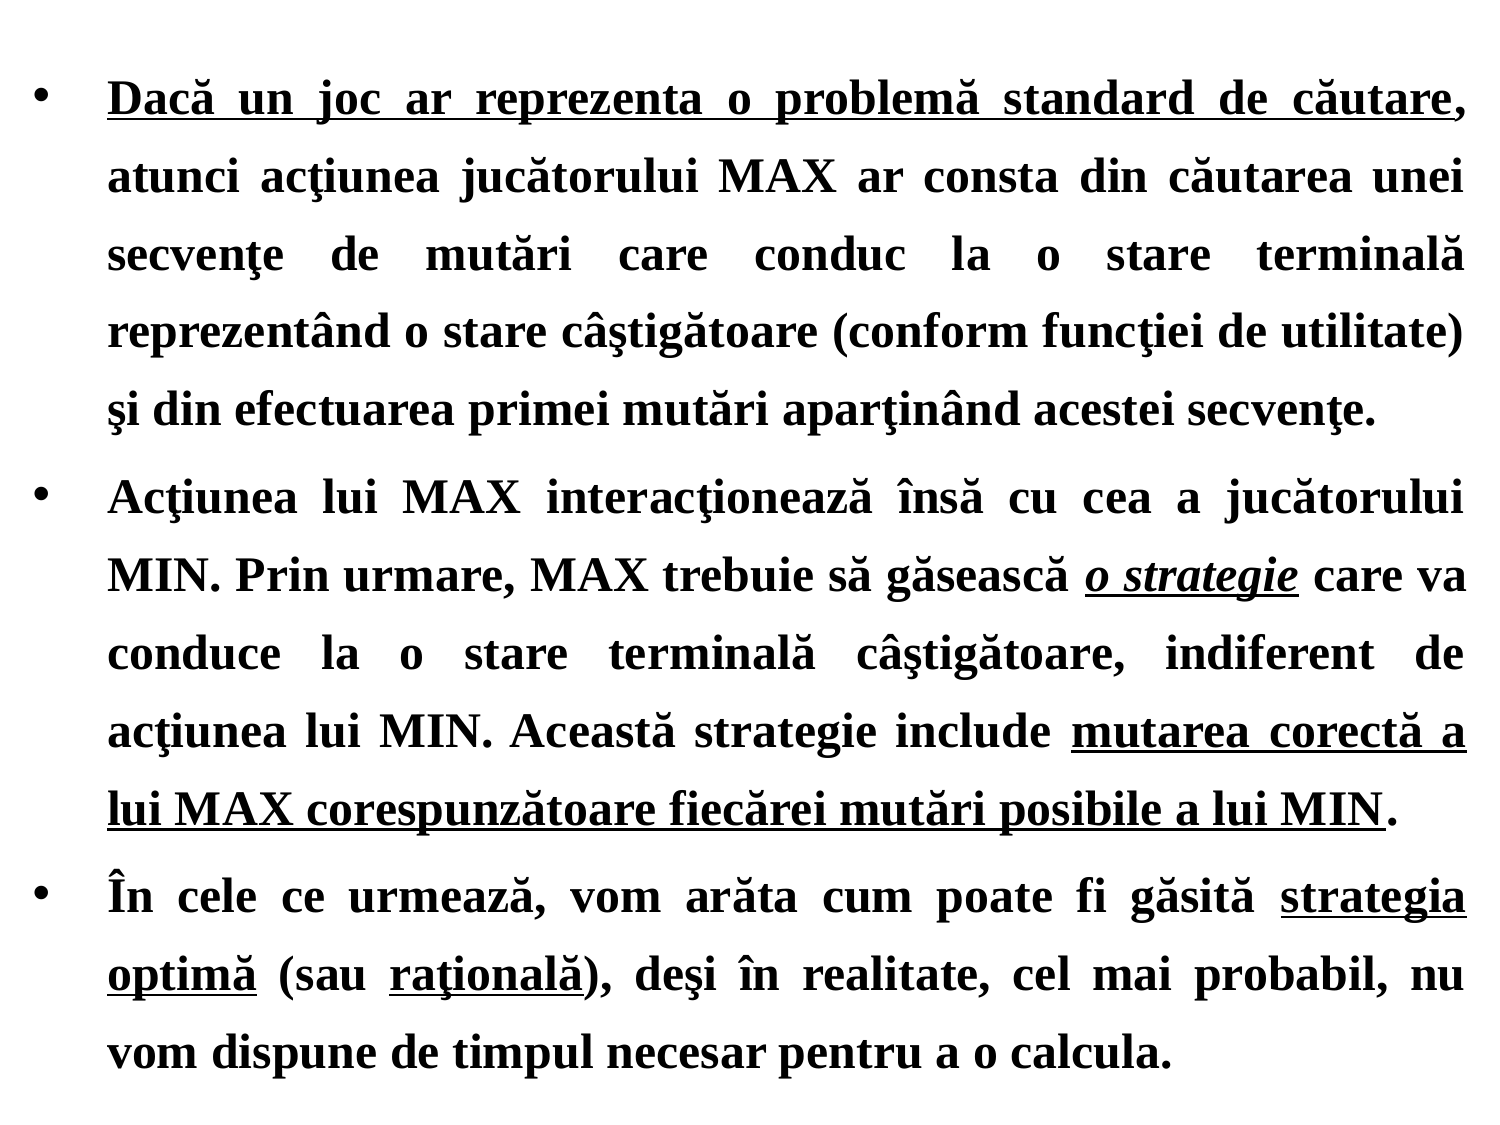

Dacă un joc ar reprezenta o problemă standard de căutare, atunci acţiunea jucătorului MAX ar consta din căutarea unei secvenţe de mutări care conduc la o stare terminală reprezentând o stare câştigătoare (conform funcţiei de utilitate) şi din efectuarea primei mutări aparţinând acestei secvenţe.
Acţiunea lui MAX interacţionează însă cu cea a jucătorului MIN. Prin urmare, MAX trebuie să găsească o strategie care va conduce la o stare terminală câştigătoare, indiferent de acţiunea lui MIN. Această strategie include mutarea corectă a lui MAX corespunzătoare fiecărei mutări posibile a lui MIN.
În cele ce urmează, vom arăta cum poate fi găsită strategia optimă (sau raţională), deşi în realitate, cel mai probabil, nu vom dispune de timpul necesar pentru a o calcula.